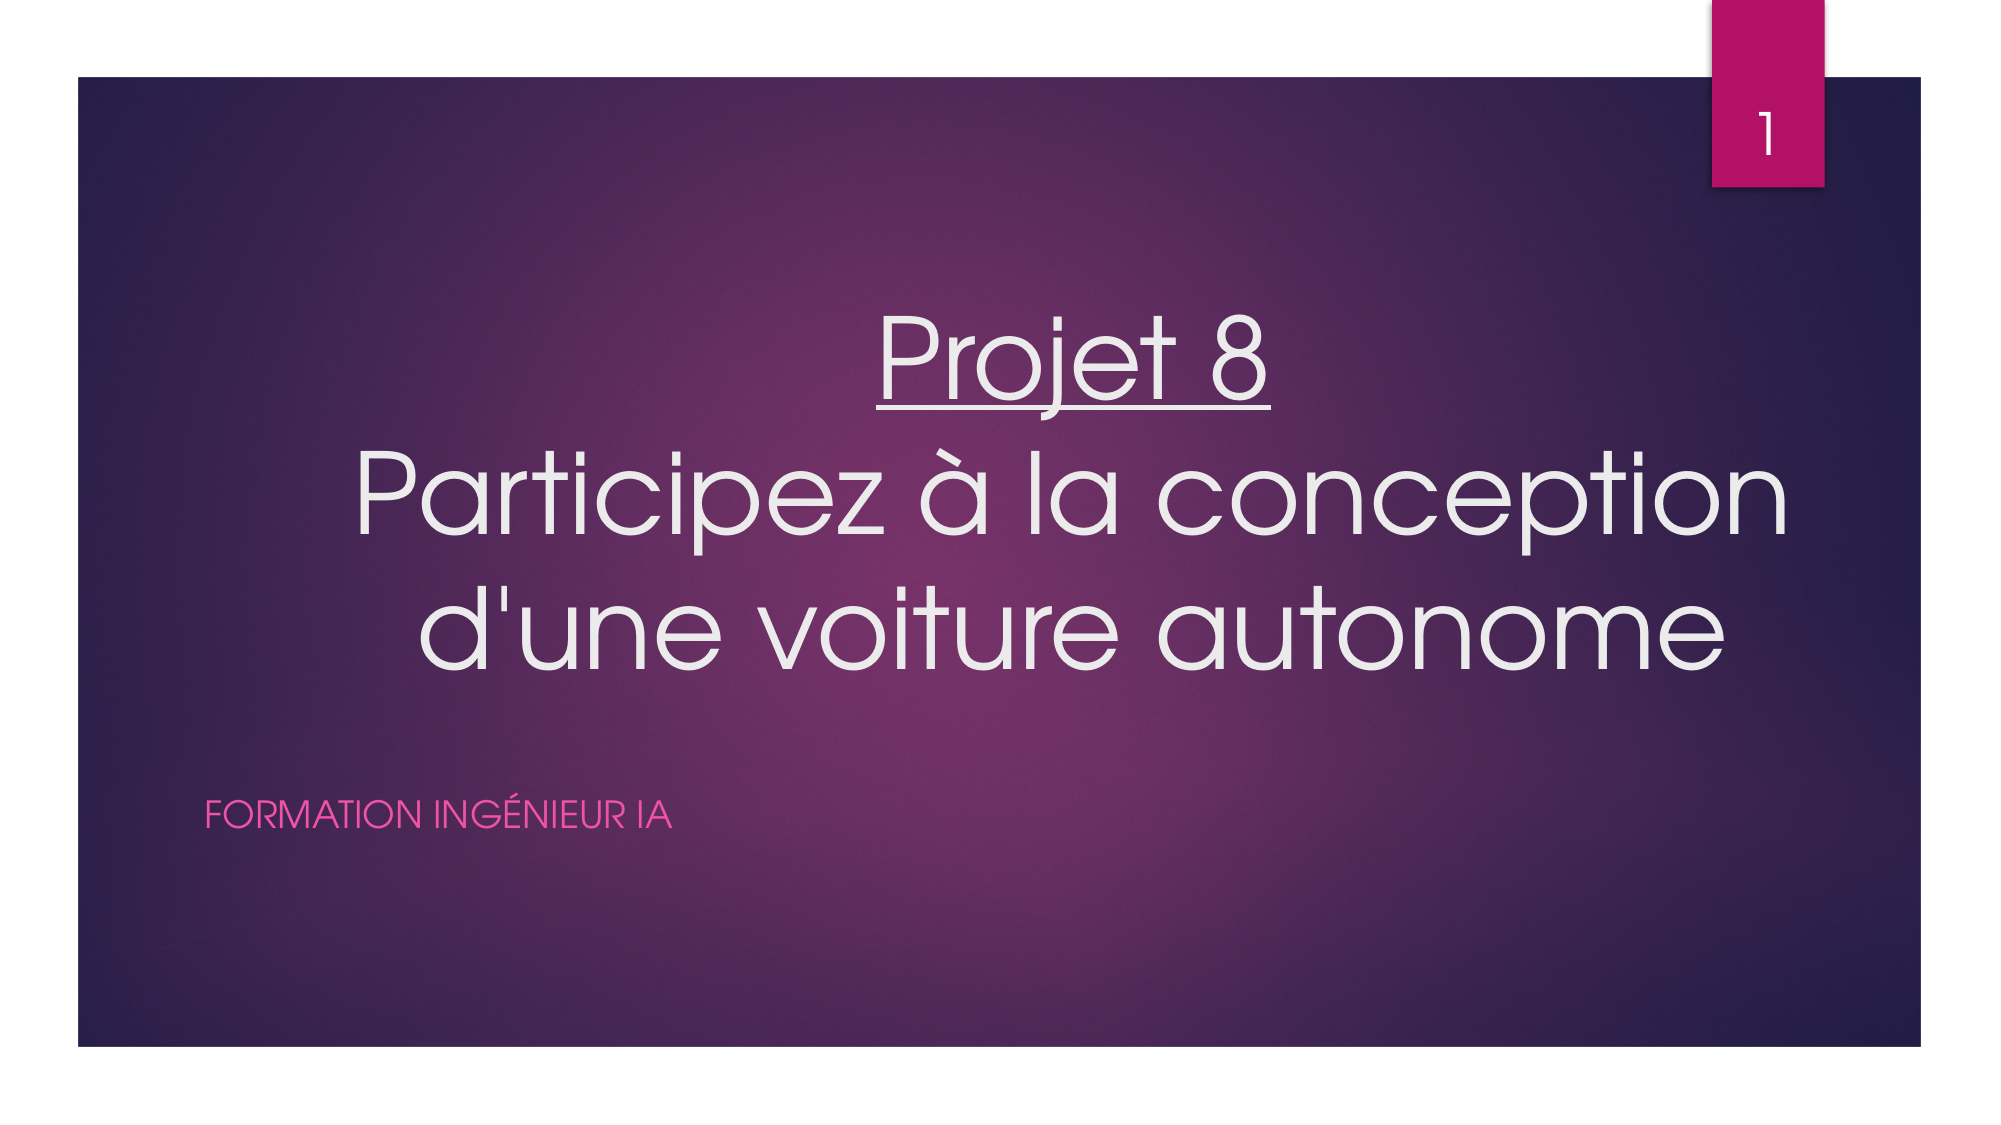

1
# Projet 8 Participez à la conception d'une voiture autonome
Formation ingénieur IA